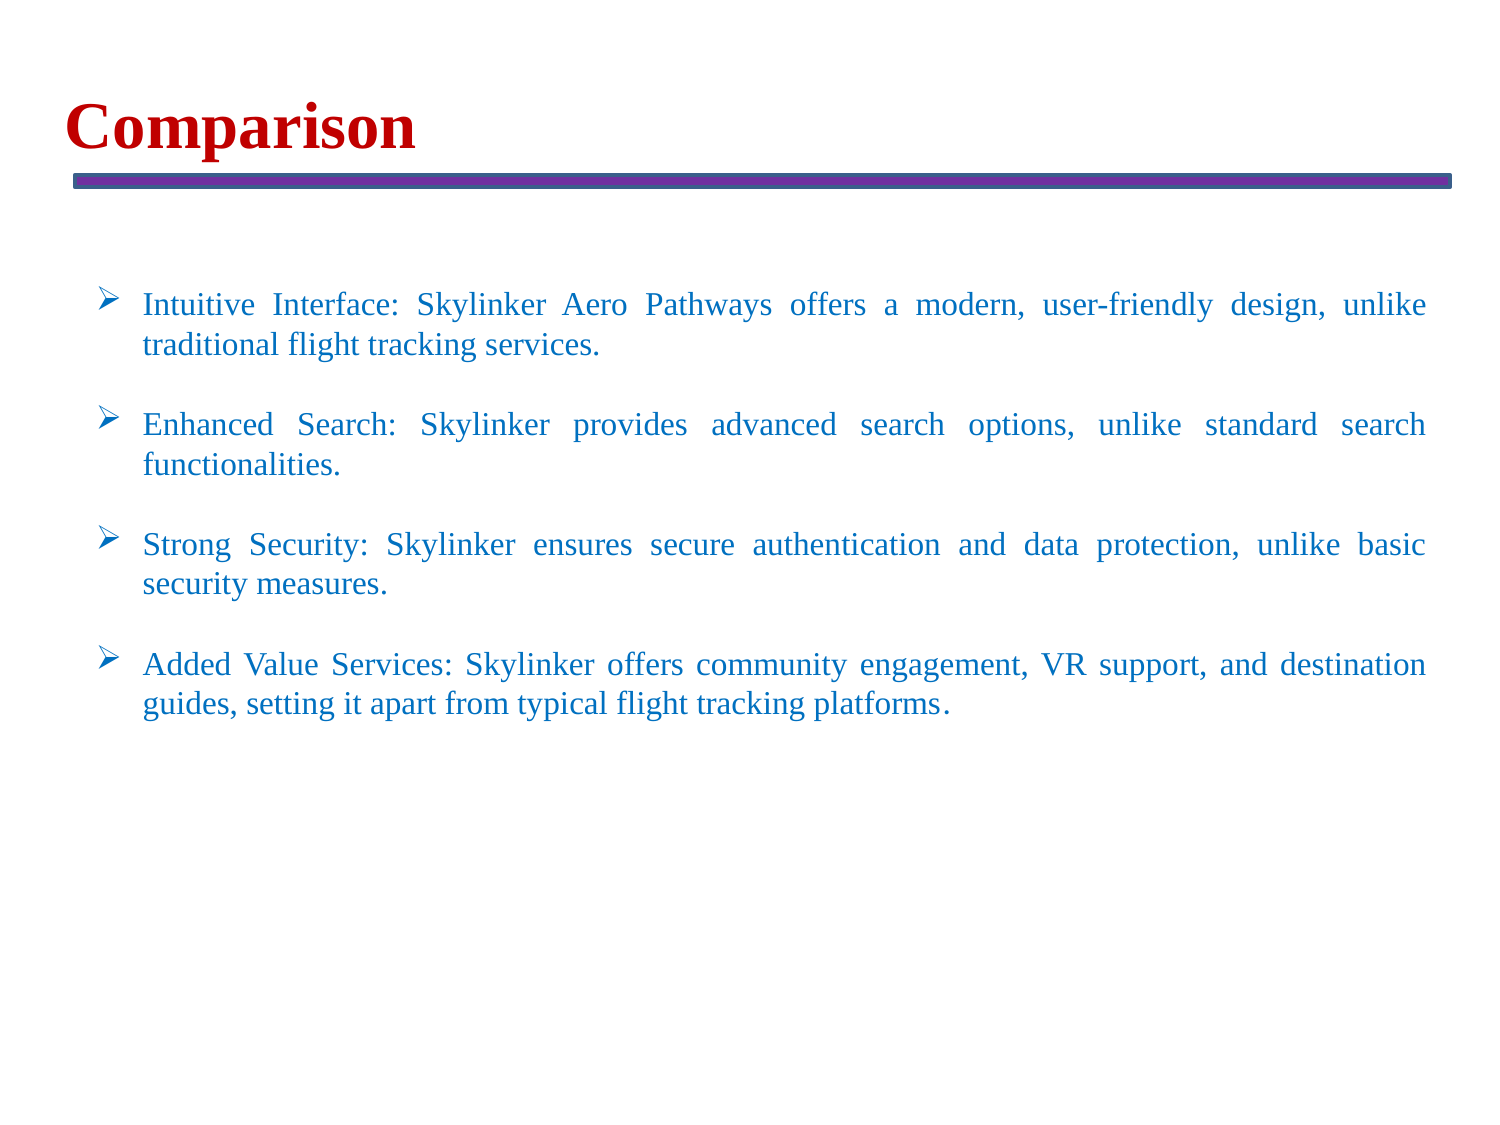

Comparison

Intuitive Interface: Skylinker Aero Pathways offers a modern, user-friendly design, unlike traditional flight tracking services.

Enhanced Search: Skylinker provides advanced search options, unlike standard search functionalities.

Strong Security: Skylinker ensures secure authentication and data protection, unlike basic security measures.

Added Value Services: Skylinker offers community engagement, VR support, and destination guides, setting it apart from typical flight tracking platforms.